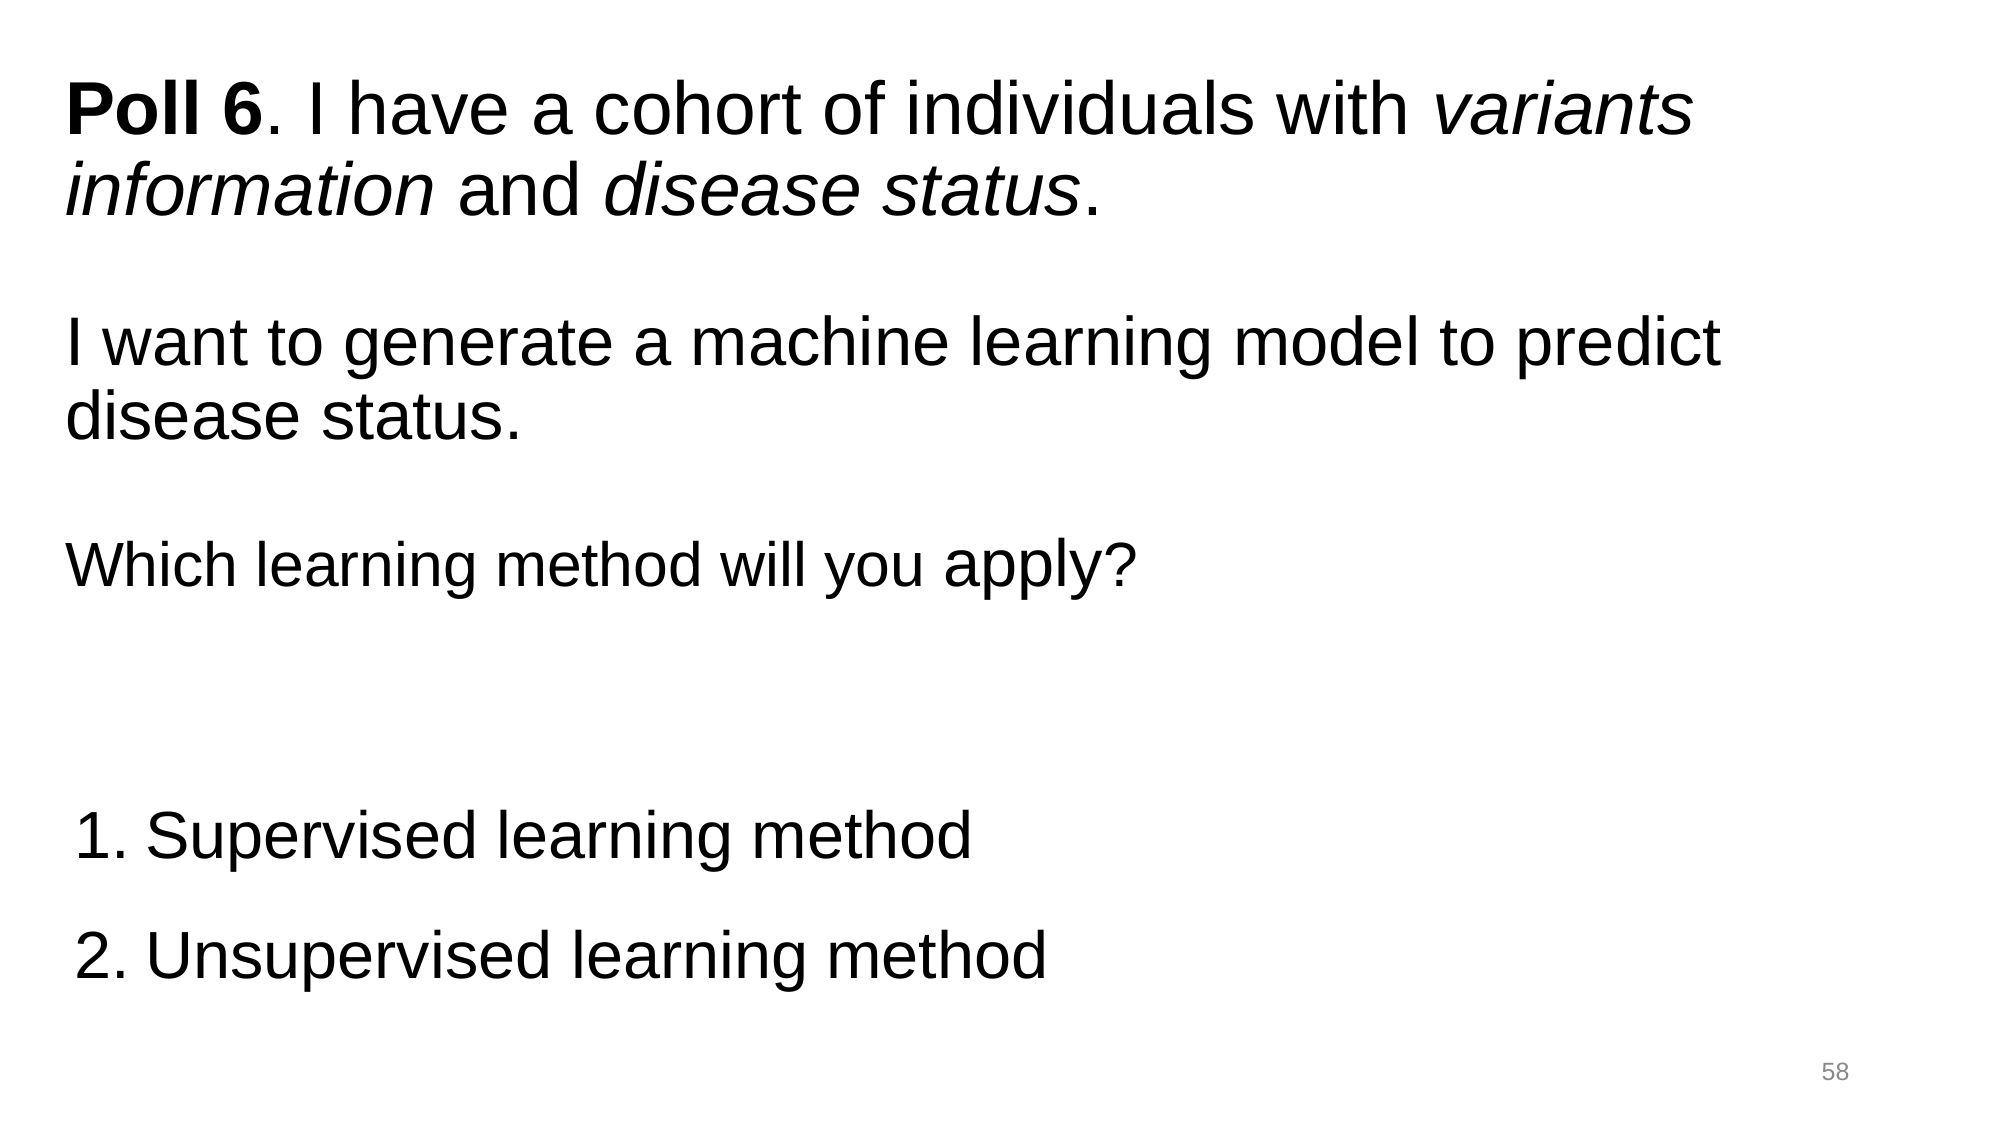

# Poll 6. I have a cohort of individuals with variants information and disease status.

I want to generate a machine learning model to predict disease status.

Which learning method will you apply?

Supervised learning method
Unsupervised learning method
58